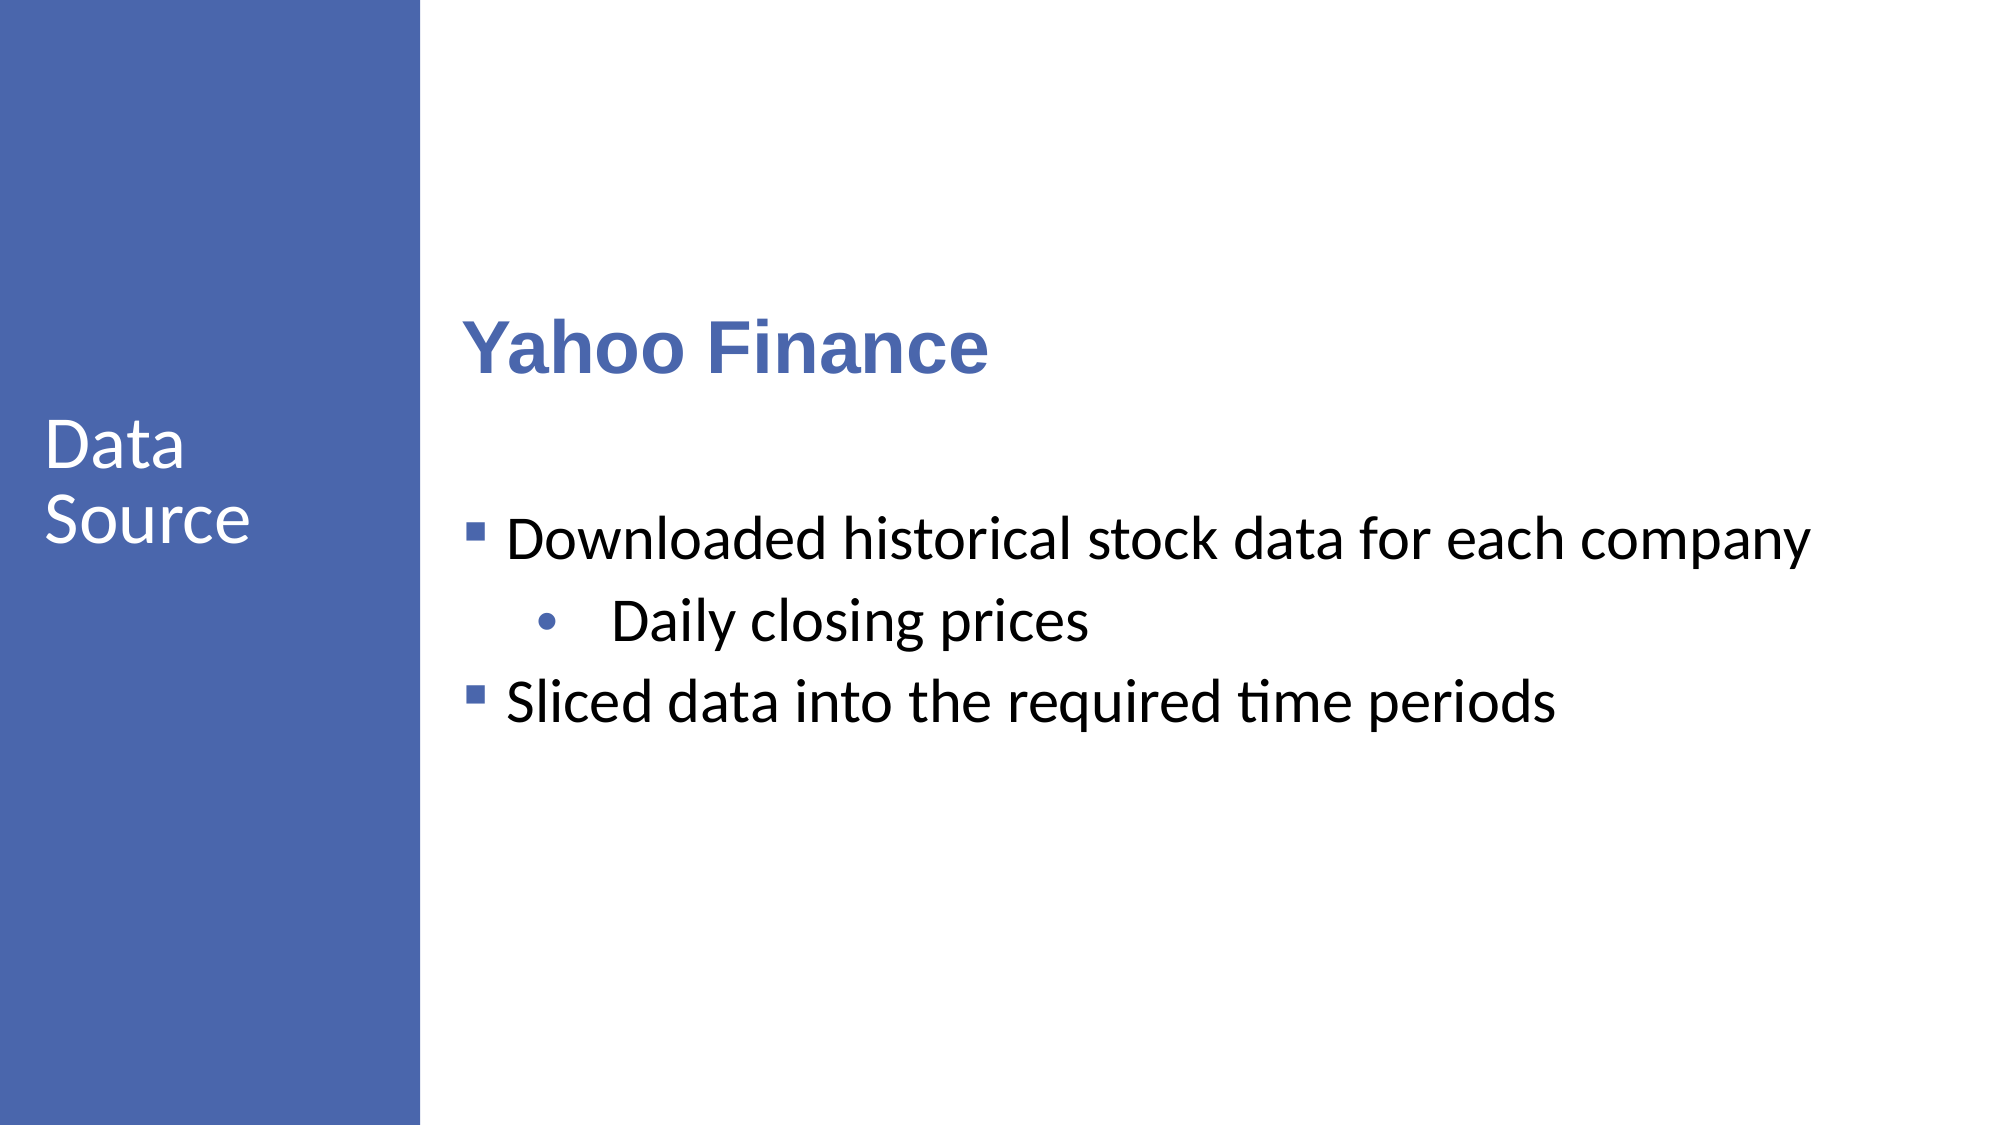

Data
Source

Yahoo Finance

Downloaded historical stock data for each company
Daily closing prices
Sliced data into the required time periods